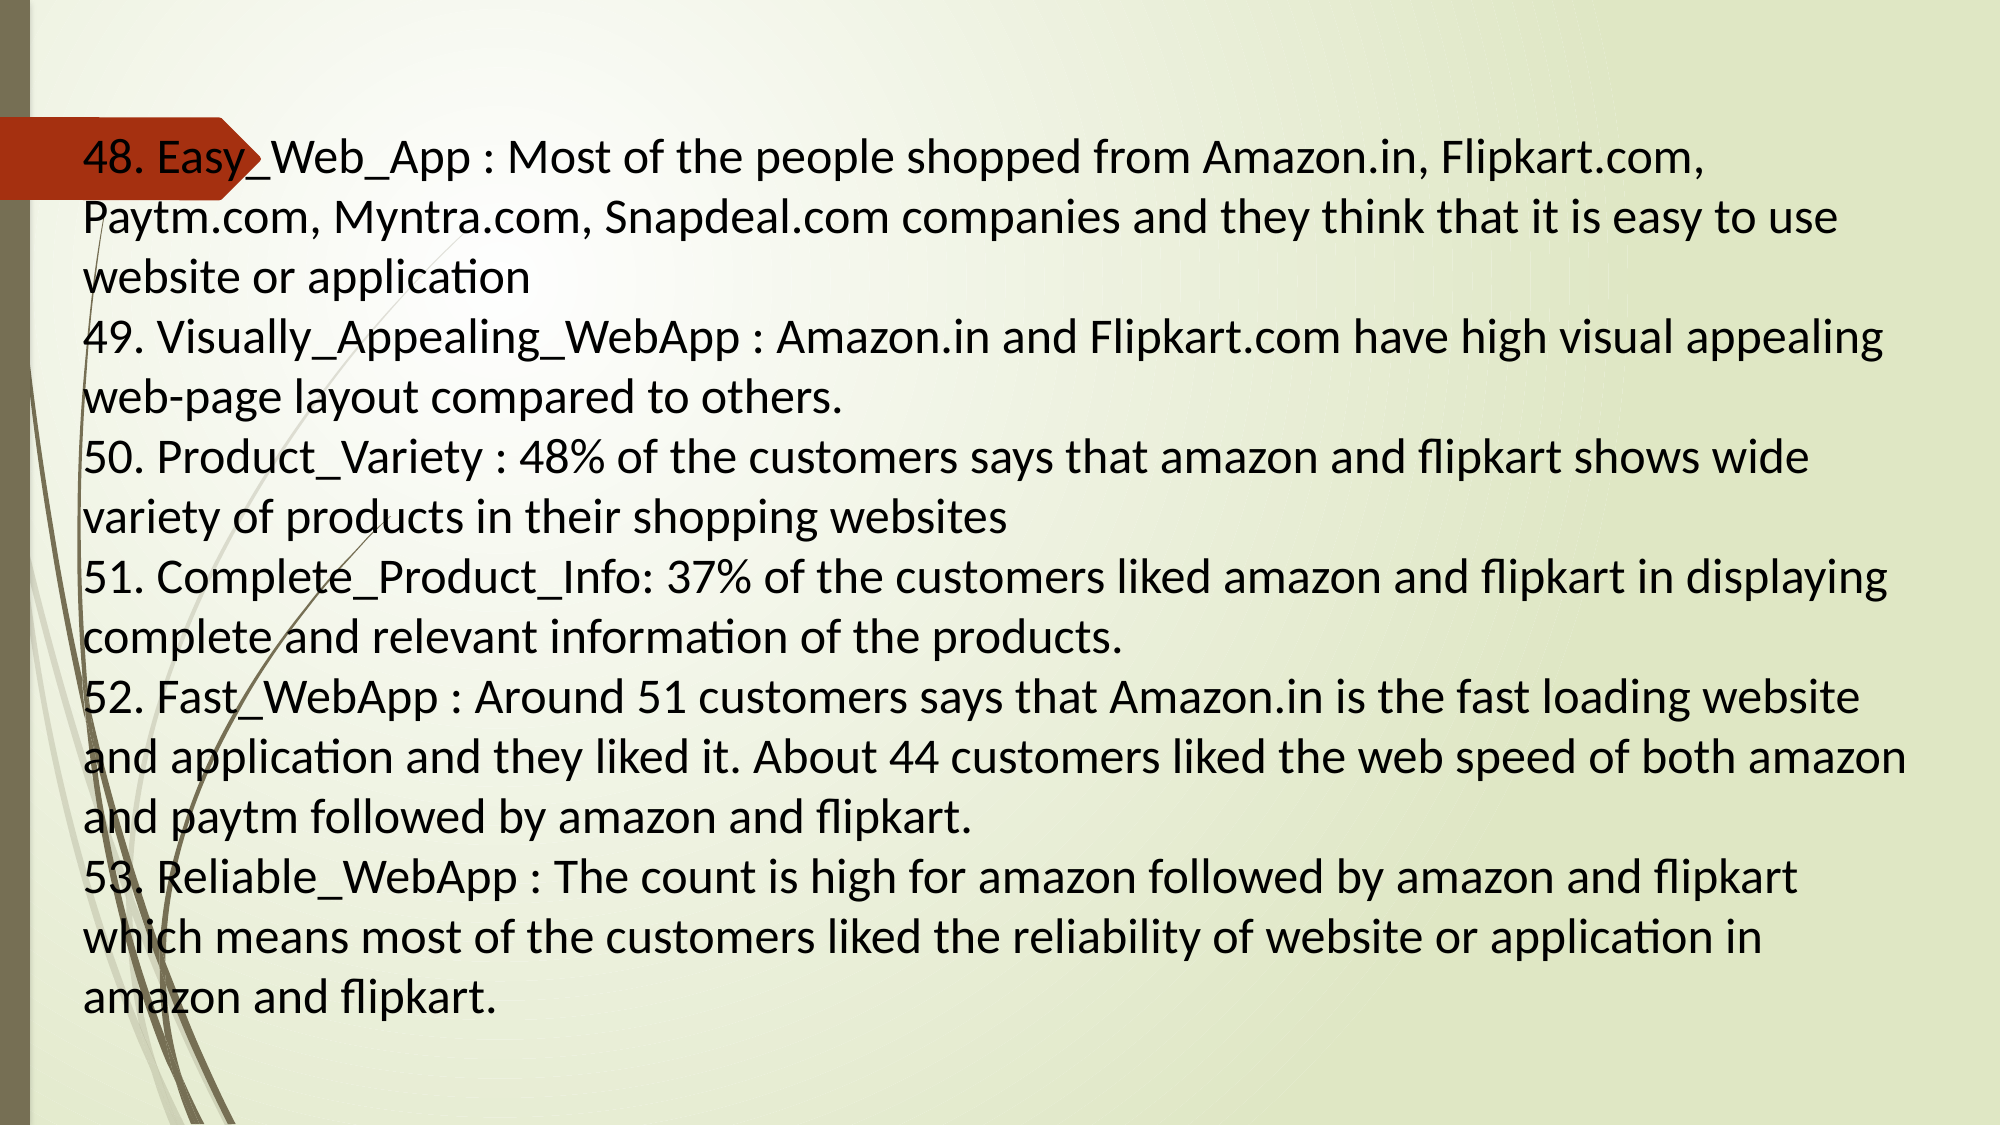

48. Easy_Web_App : Most of the people shopped from Amazon.in, Flipkart.com, Paytm.com, Myntra.com, Snapdeal.com companies and they think that it is easy to use website or application
49. Visually_Appealing_WebApp : Amazon.in and Flipkart.com have high visual appealing web-page layout compared to others.
50. Product_Variety : 48% of the customers says that amazon and flipkart shows wide variety of products in their shopping websites
51. Complete_Product_Info: 37% of the customers liked amazon and flipkart in displaying complete and relevant information of the products.
52. Fast_WebApp : Around 51 customers says that Amazon.in is the fast loading website and application and they liked it. About 44 customers liked the web speed of both amazon and paytm followed by amazon and flipkart.
53. Reliable_WebApp : The count is high for amazon followed by amazon and flipkart which means most of the customers liked the reliability of website or application in amazon and flipkart.